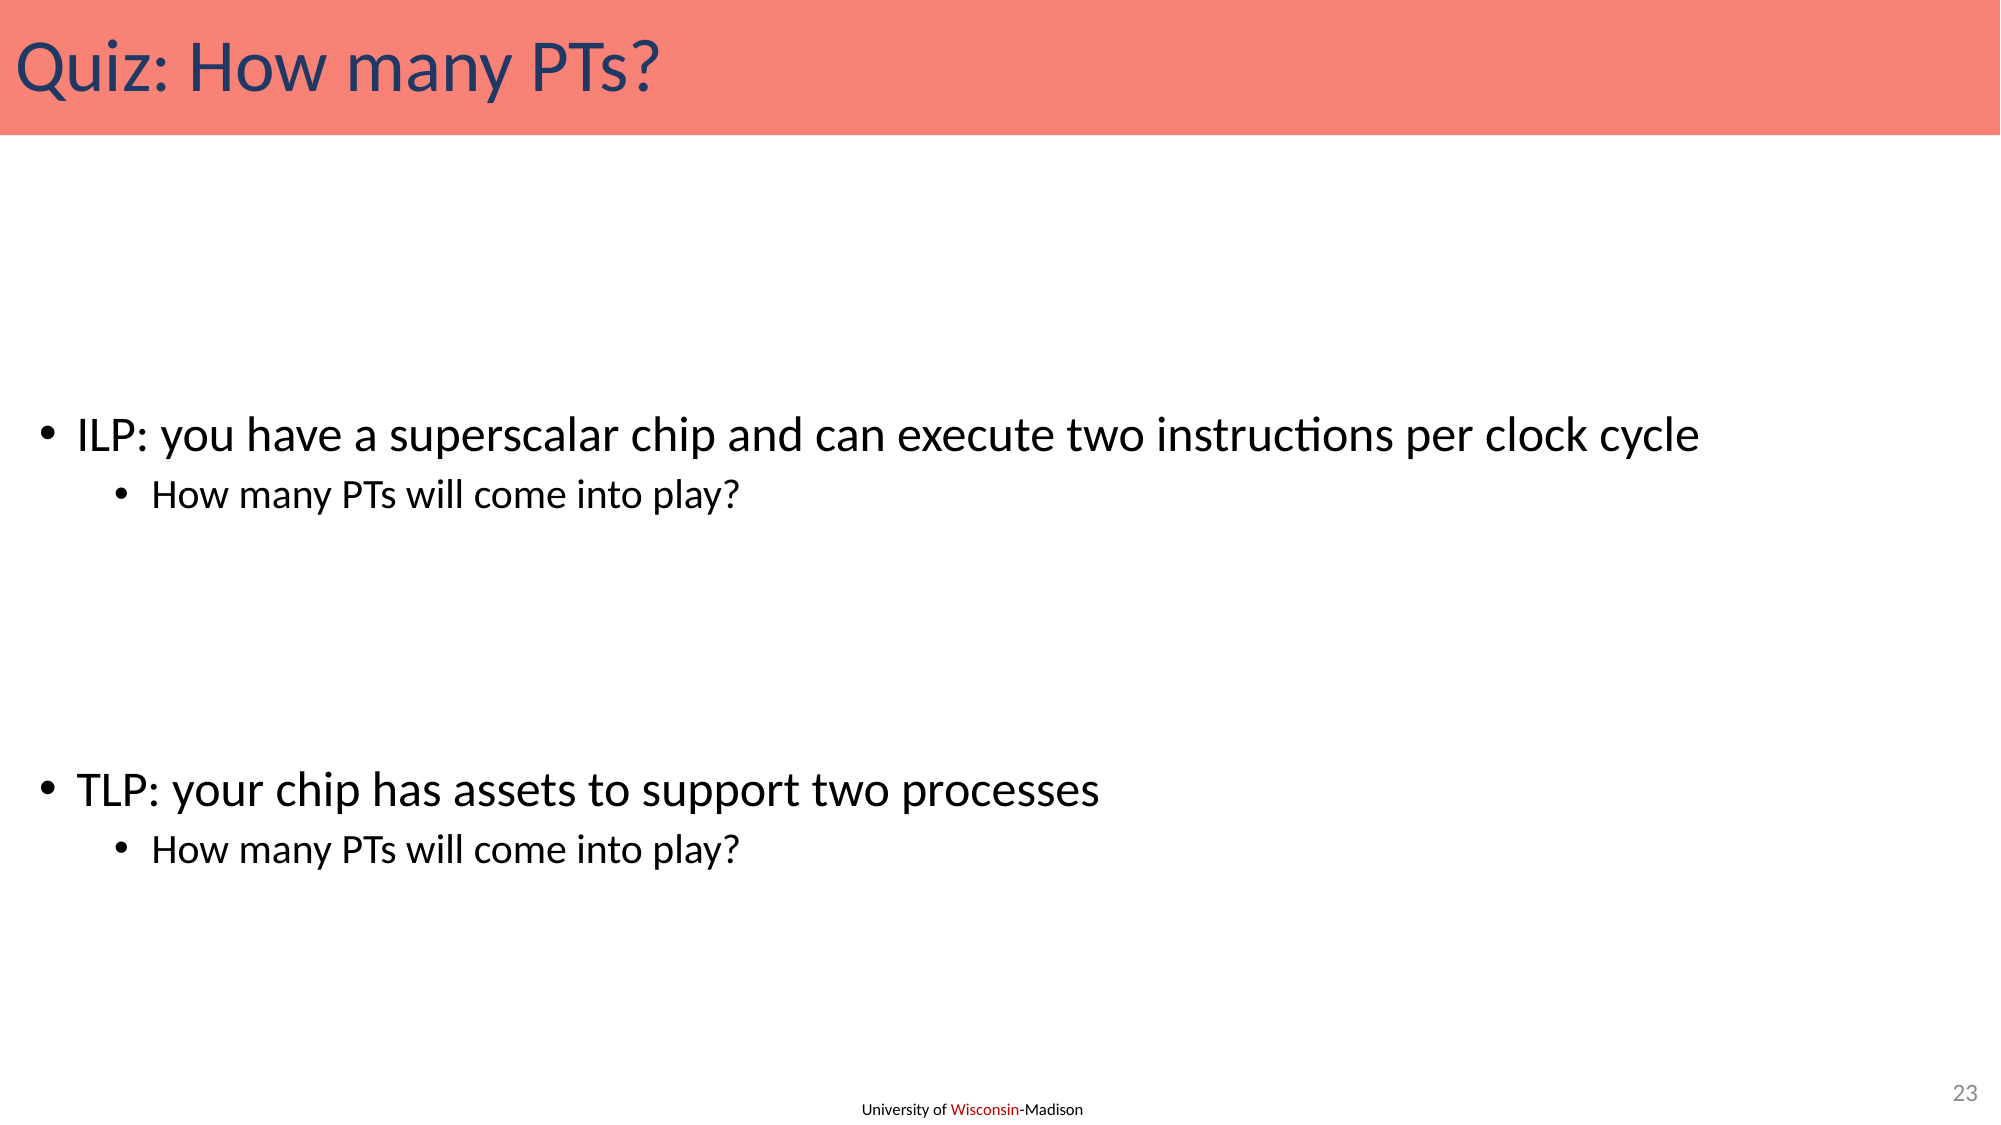

# Quiz: How many PTs?

ILP: you have a superscalar chip and can execute two instructions per clock cycle
How many PTs will come into play?

TLP: your chip has assets to support two processes
How many PTs will come into play?
23